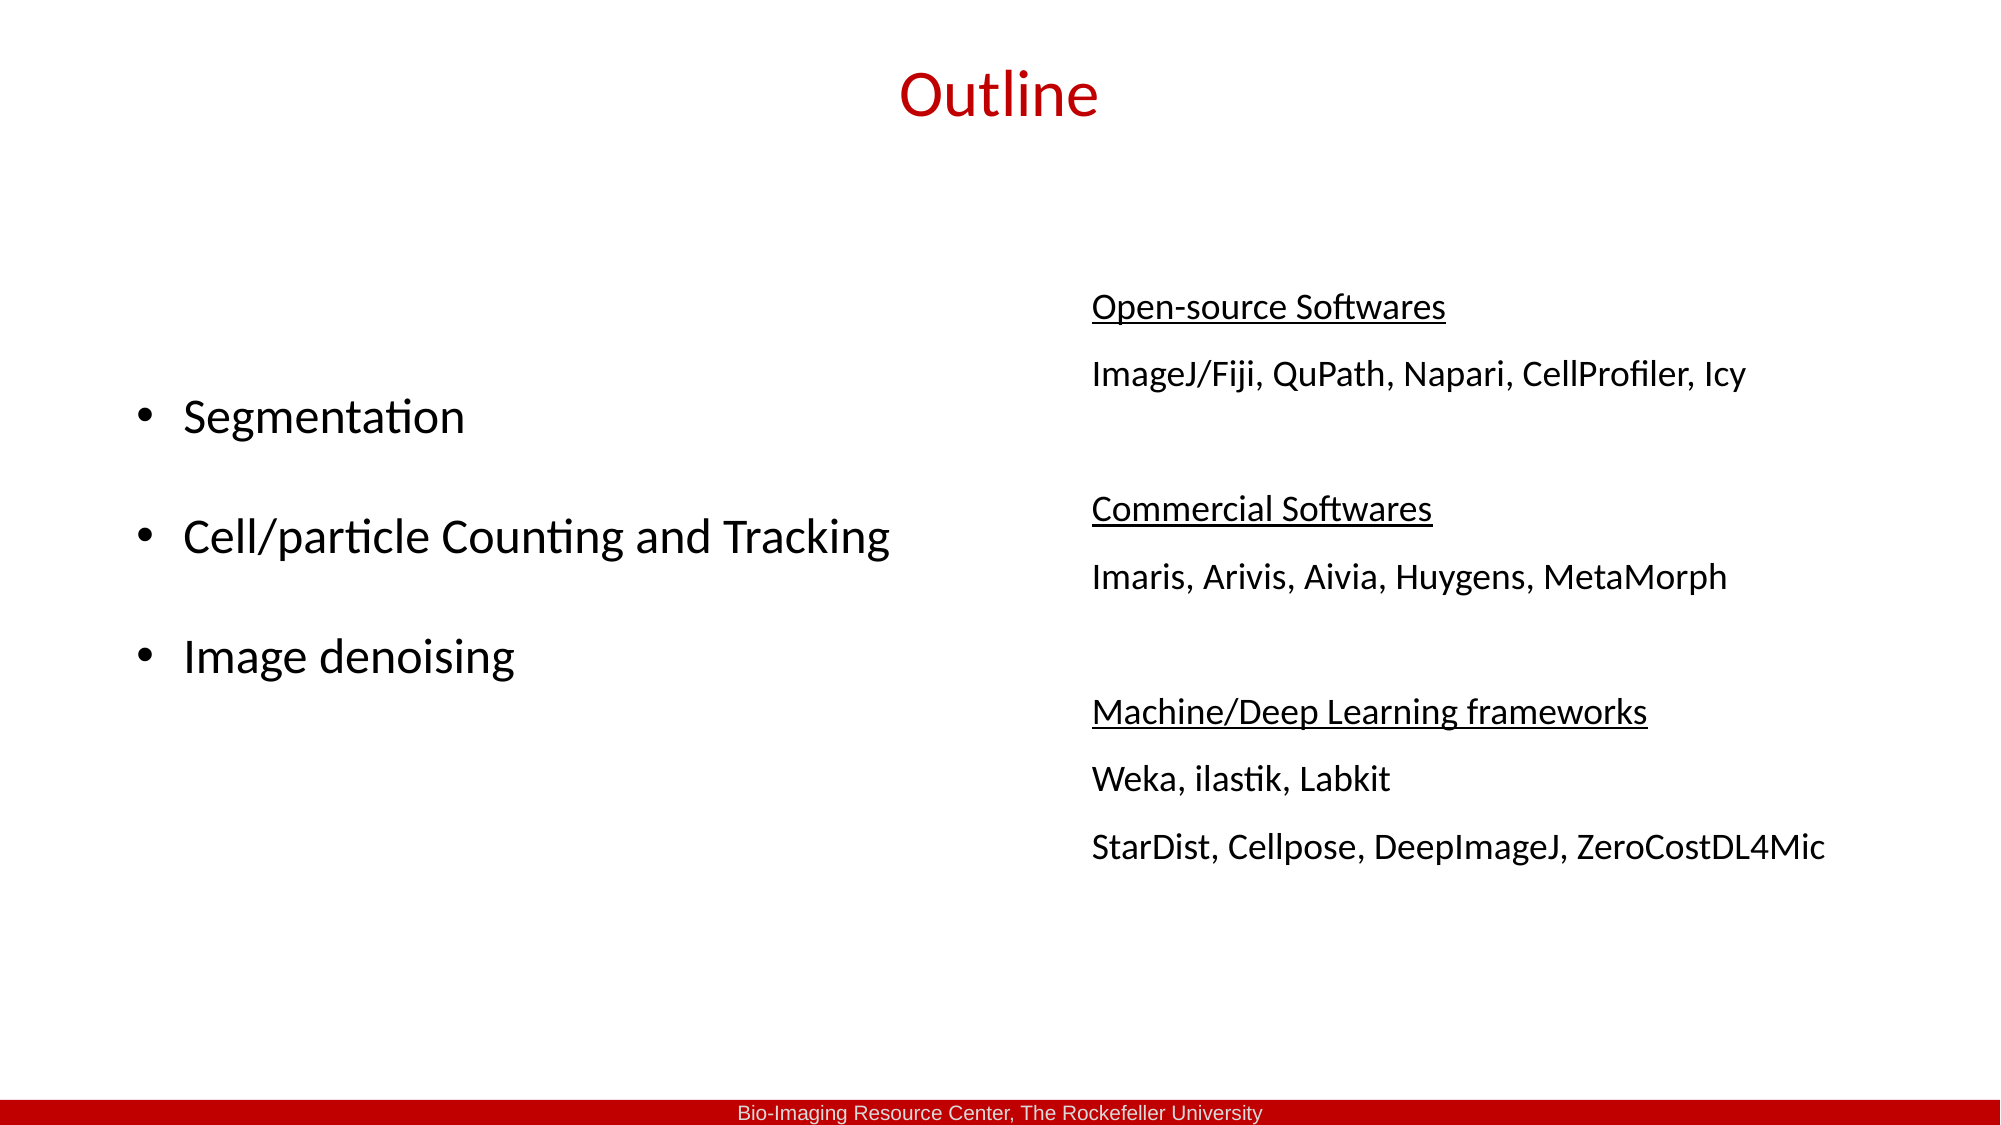

Outline
Open-source Softwares
ImageJ/Fiji, QuPath, Napari, CellProfiler, Icy

Commercial Softwares
Imaris, Arivis, Aivia, Huygens, MetaMorph

Machine/Deep Learning frameworks
Weka, ilastik, Labkit
StarDist, Cellpose, DeepImageJ, ZeroCostDL4Mic
Segmentation
Cell/particle Counting and Tracking
Image denoising
Bio-Imaging Resource Center, The Rockefeller University